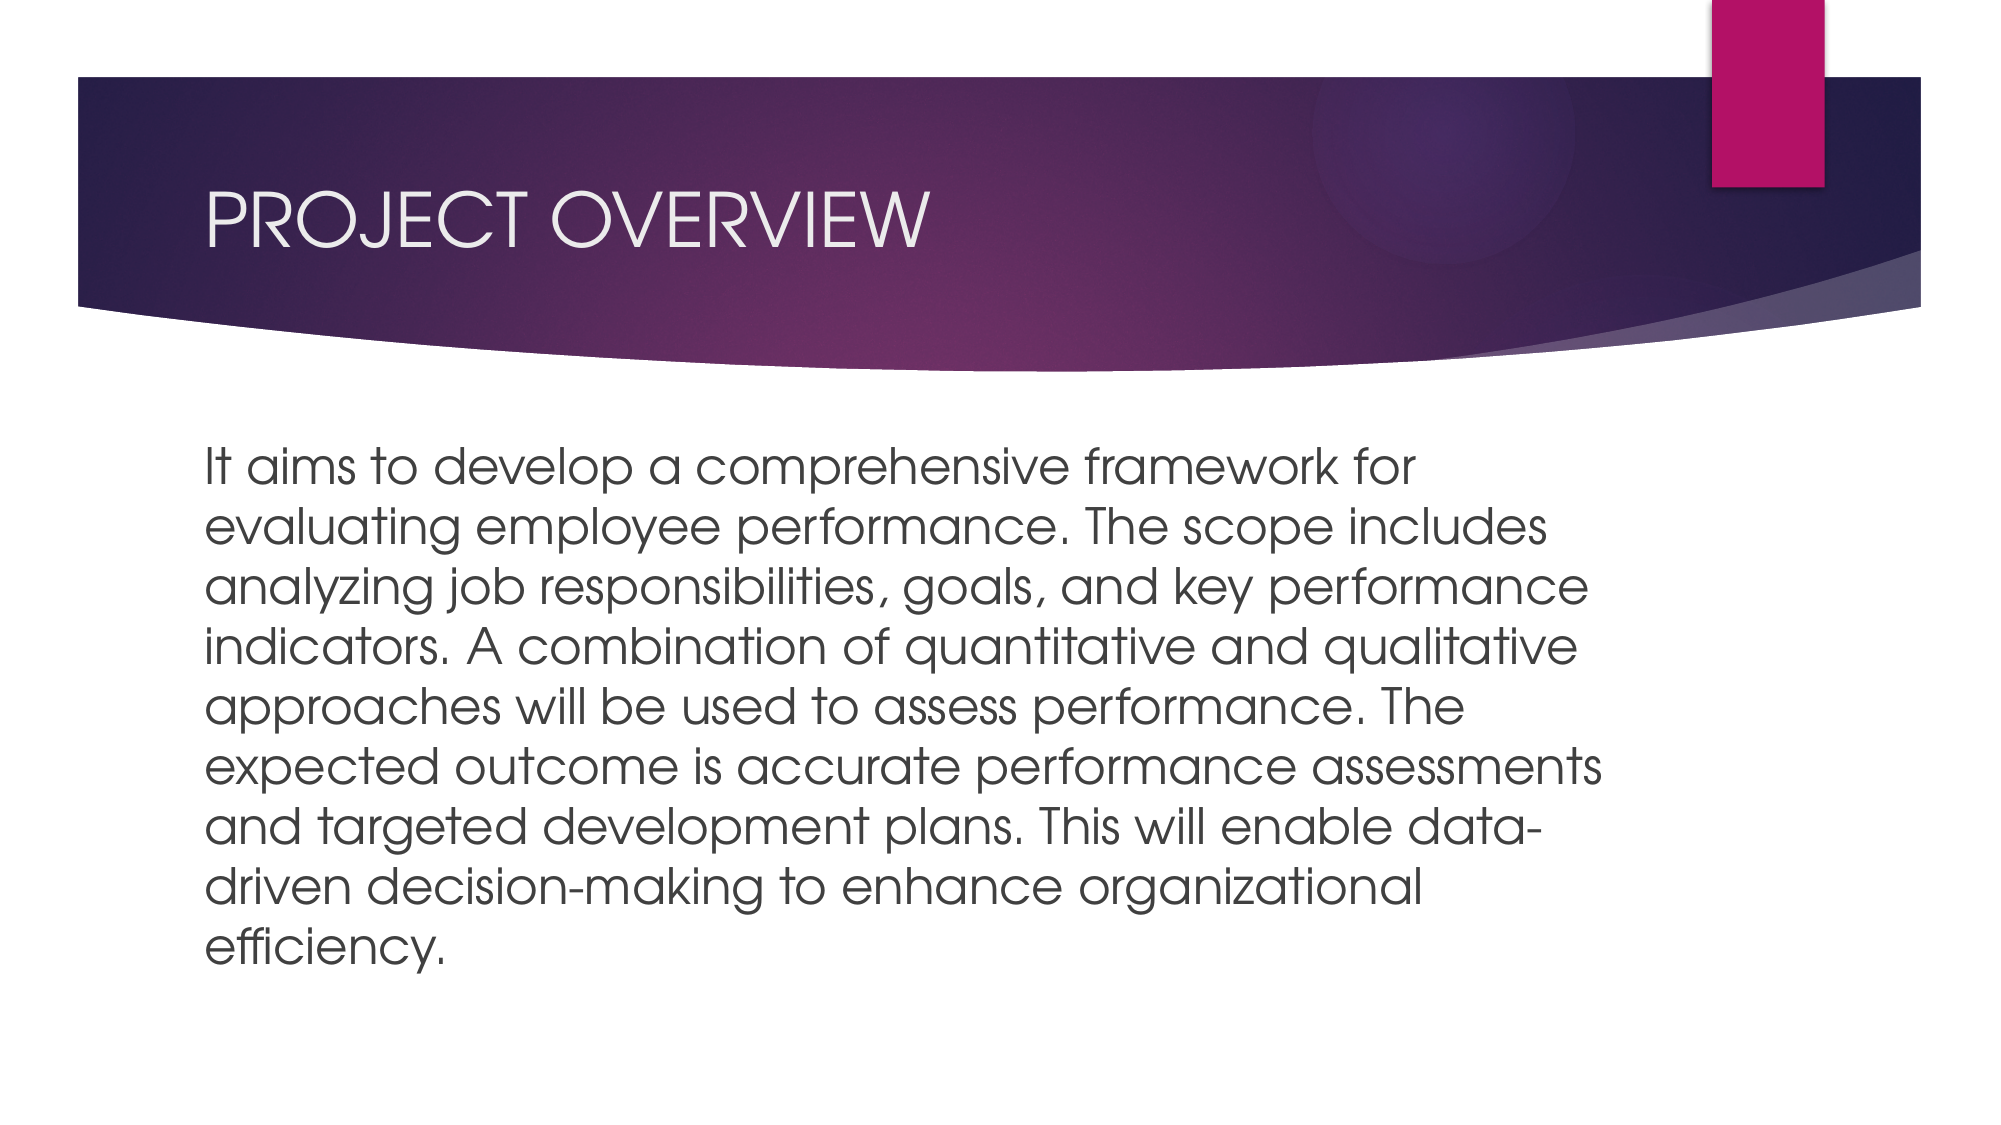

# PROJECT OVERVIEW
It aims to develop a comprehensive framework for evaluating employee performance. The scope includes analyzing job responsibilities, goals, and key performance indicators. A combination of quantitative and qualitative approaches will be used to assess performance. The expected outcome is accurate performance assessments and targeted development plans. This will enable data-driven decision-making to enhance organizational efficiency.